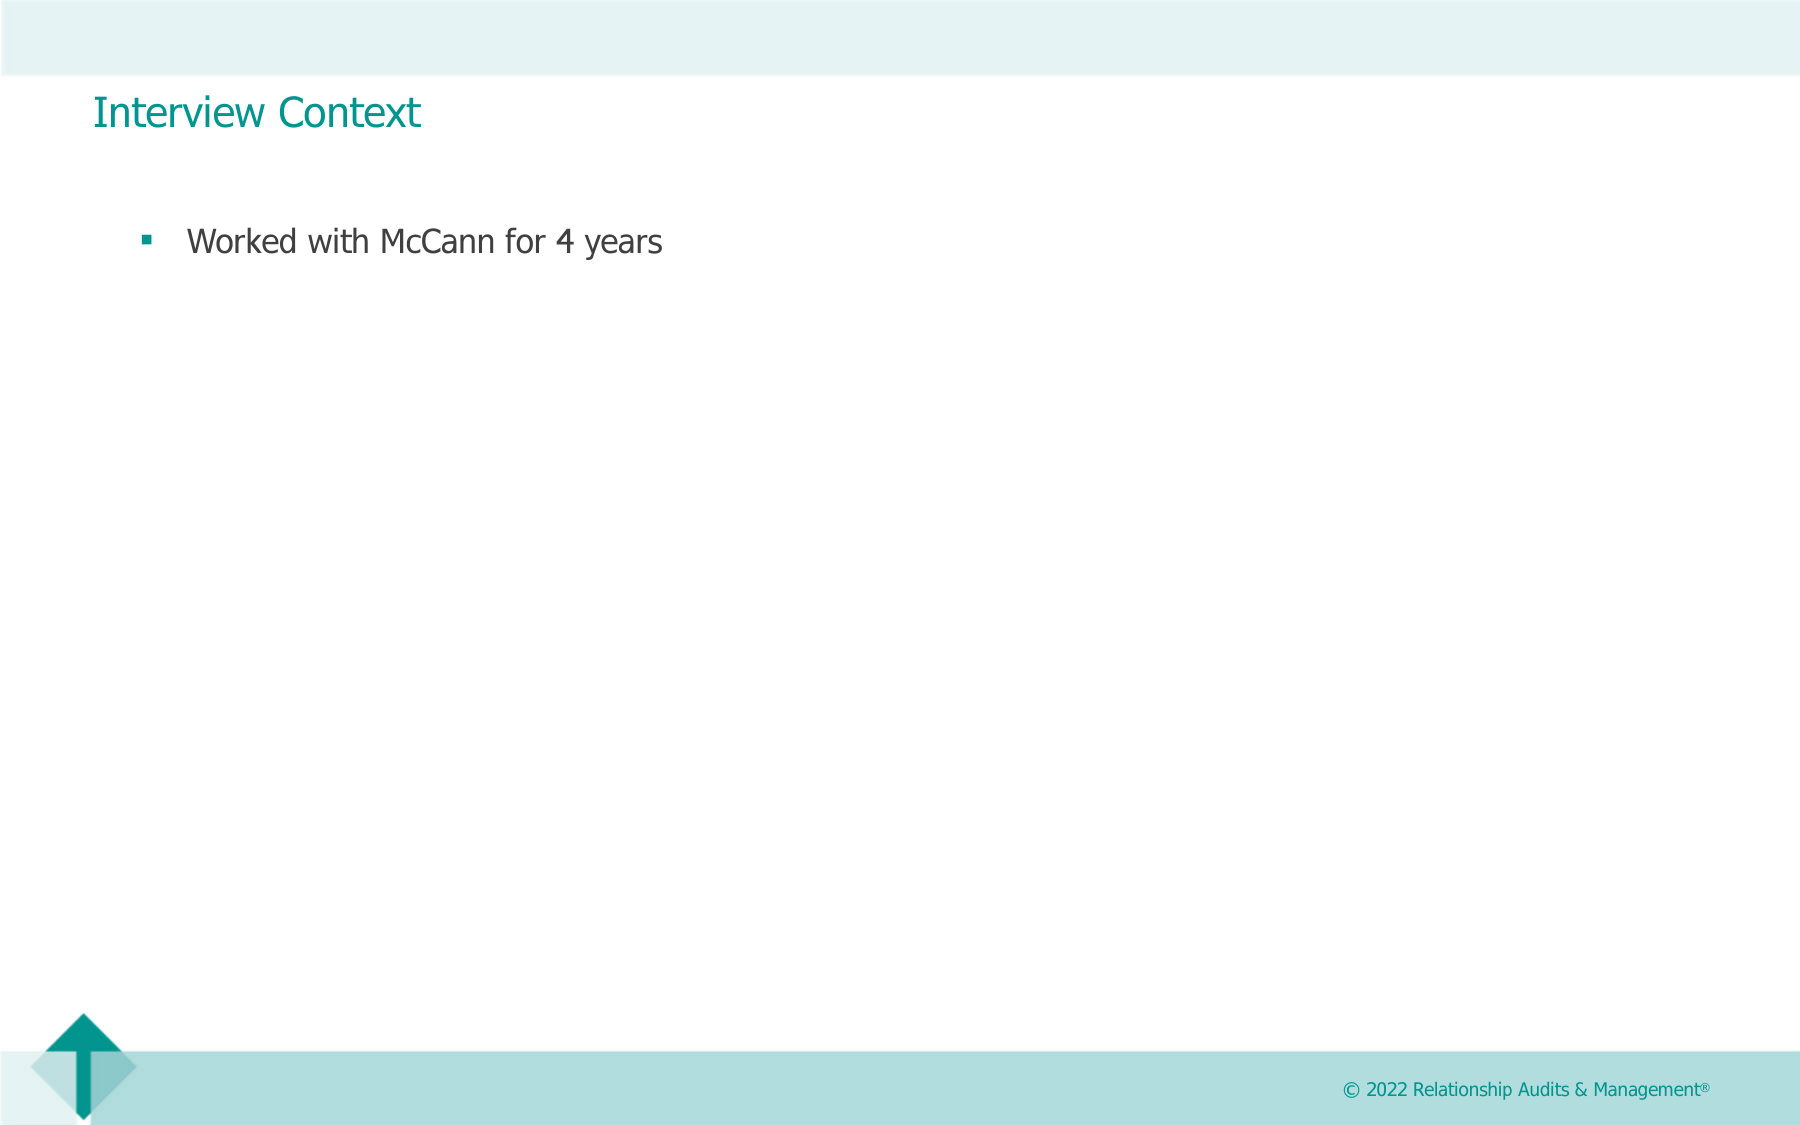

Interview Context

Worked with McCann for 4 years
© 2022 Relationship Audits & Management®